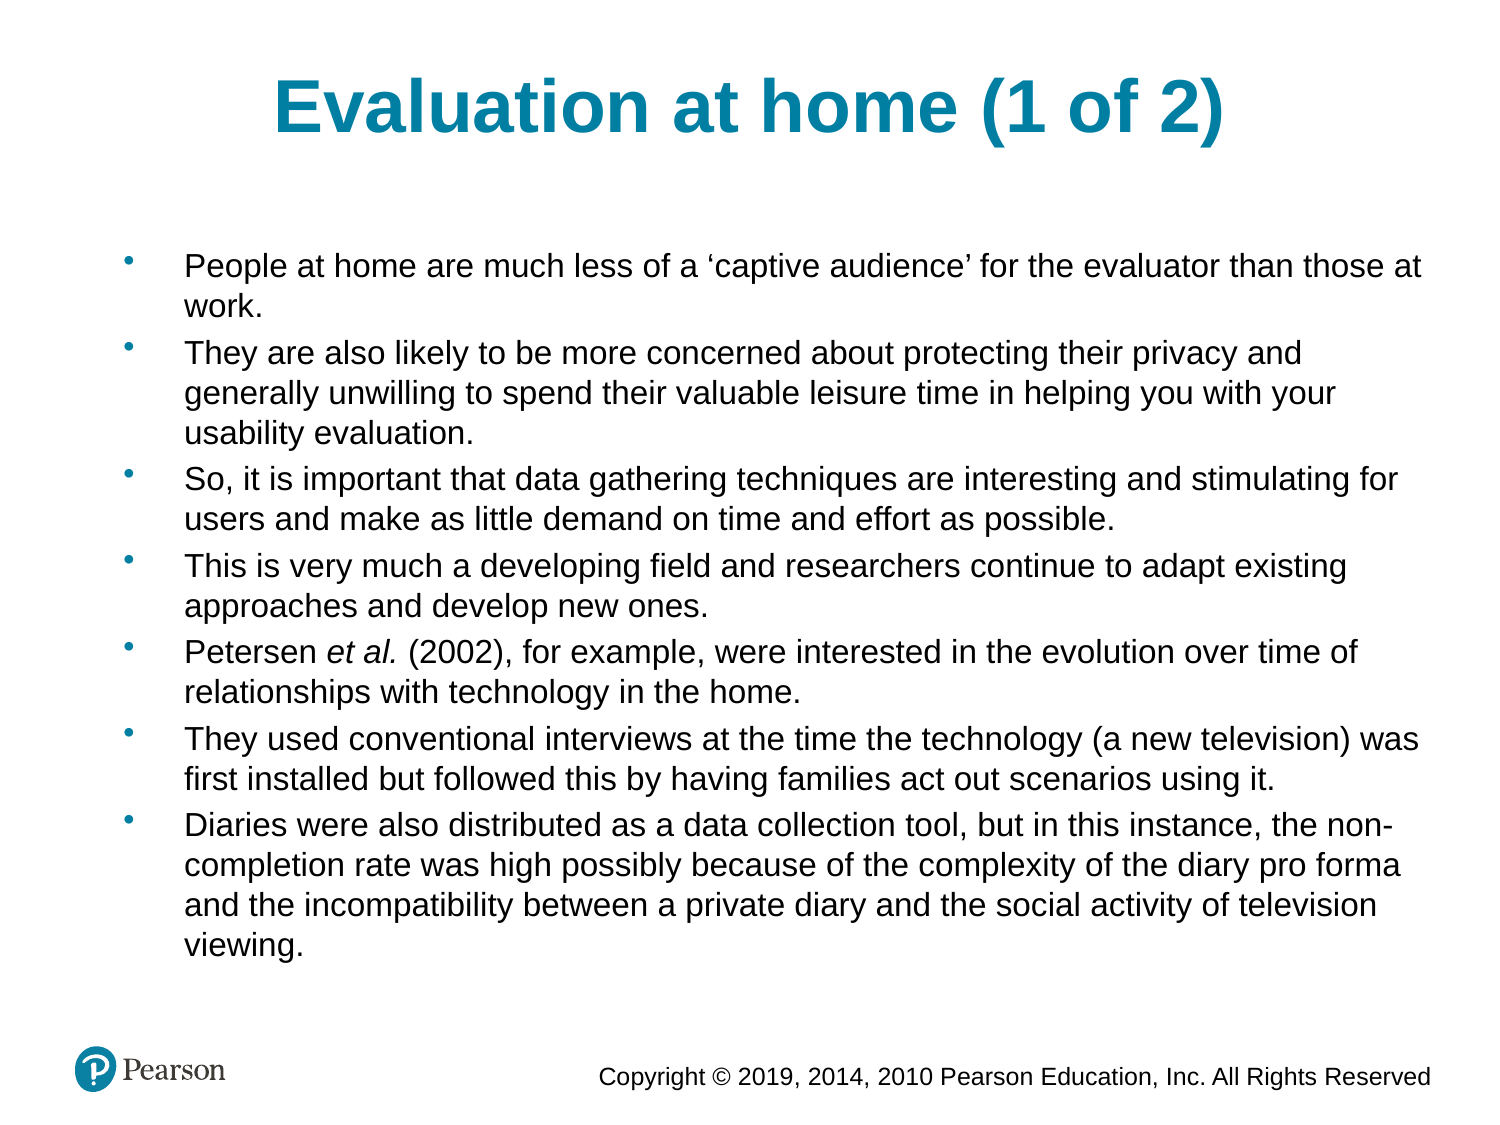

Evaluation at home (1 of 2)
People at home are much less of a ‘captive audience’ for the evaluator than those at work.
They are also likely to be more concerned about protecting their privacy and generally unwilling to spend their valuable leisure time in helping you with your usability evaluation.
So, it is important that data gathering techniques are interesting and stimulating for users and make as little demand on time and effort as possible.
This is very much a developing field and researchers continue to adapt existing approaches and develop new ones.
Petersen et al. (2002), for example, were interested in the evolution over time of relationships with technology in the home.
They used conventional interviews at the time the technology (a new television) was first installed but followed this by having families act out scenarios using it.
Diaries were also distributed as a data collection tool, but in this instance, the non-completion rate was high possibly because of the complexity of the diary pro forma and the incompatibility between a private diary and the social activity of television viewing.